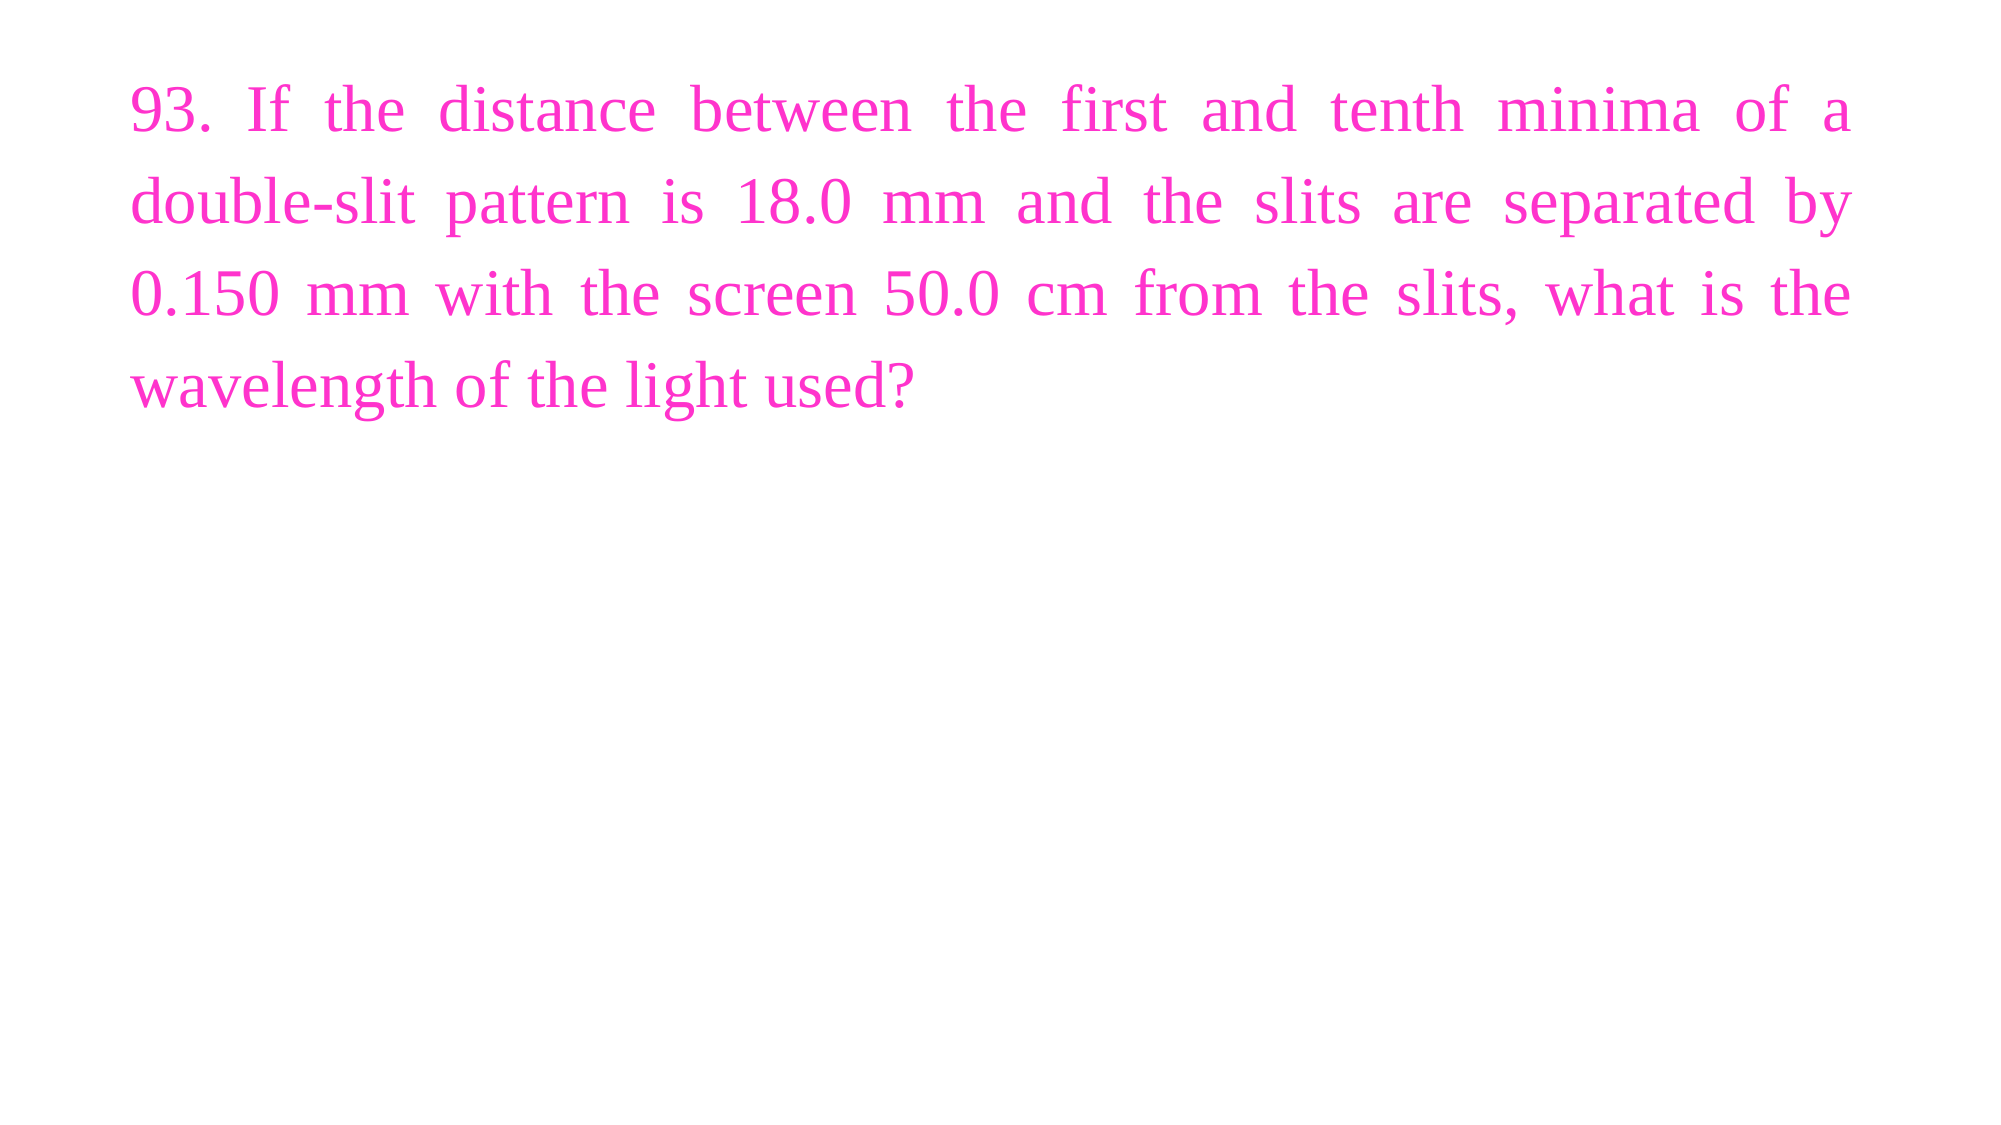

93. If the distance between the first and tenth minima of a double-slit pattern is 18.0 mm and the slits are separated by 0.150 mm with the screen 50.0 cm from the slits, what is the wavelength of the light used?